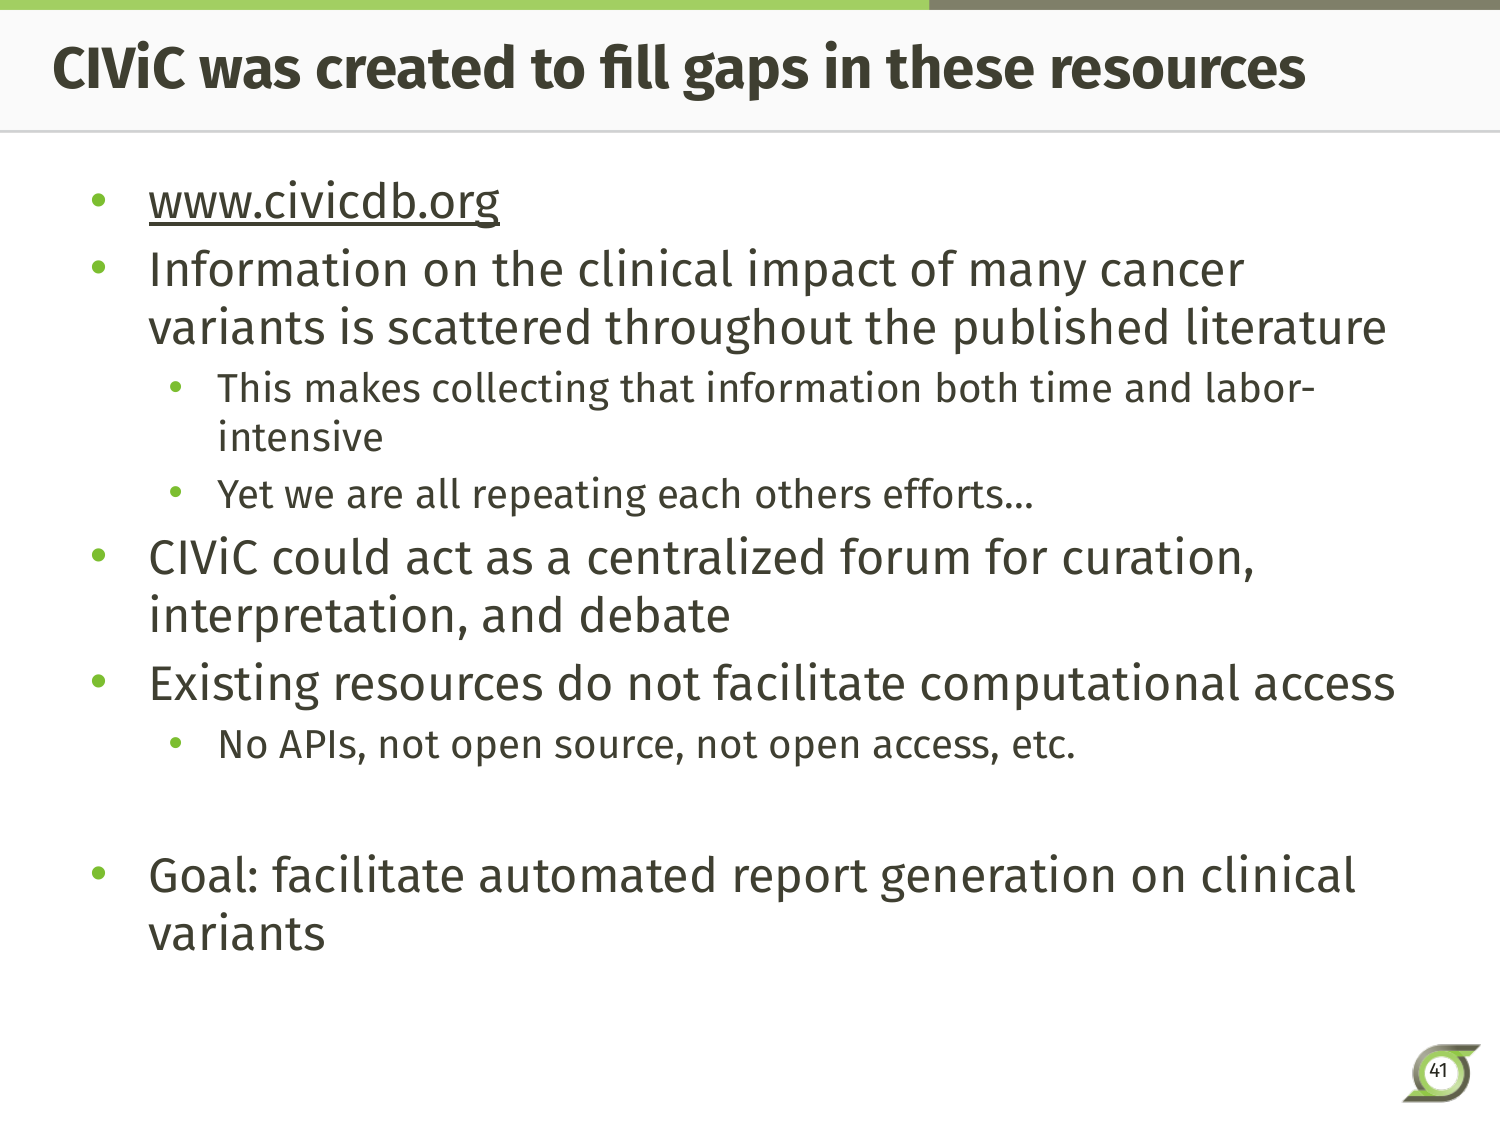

# CIViC was created to fill gaps in these resources
www.civicdb.org
Information on the clinical impact of many cancer variants is scattered throughout the published literature
This makes collecting that information both time and labor-intensive
Yet we are all repeating each others efforts…
CIViC could act as a centralized forum for curation, interpretation, and debate
Existing resources do not facilitate computational access
No APIs, not open source, not open access, etc.

Goal: facilitate automated report generation on clinical variants